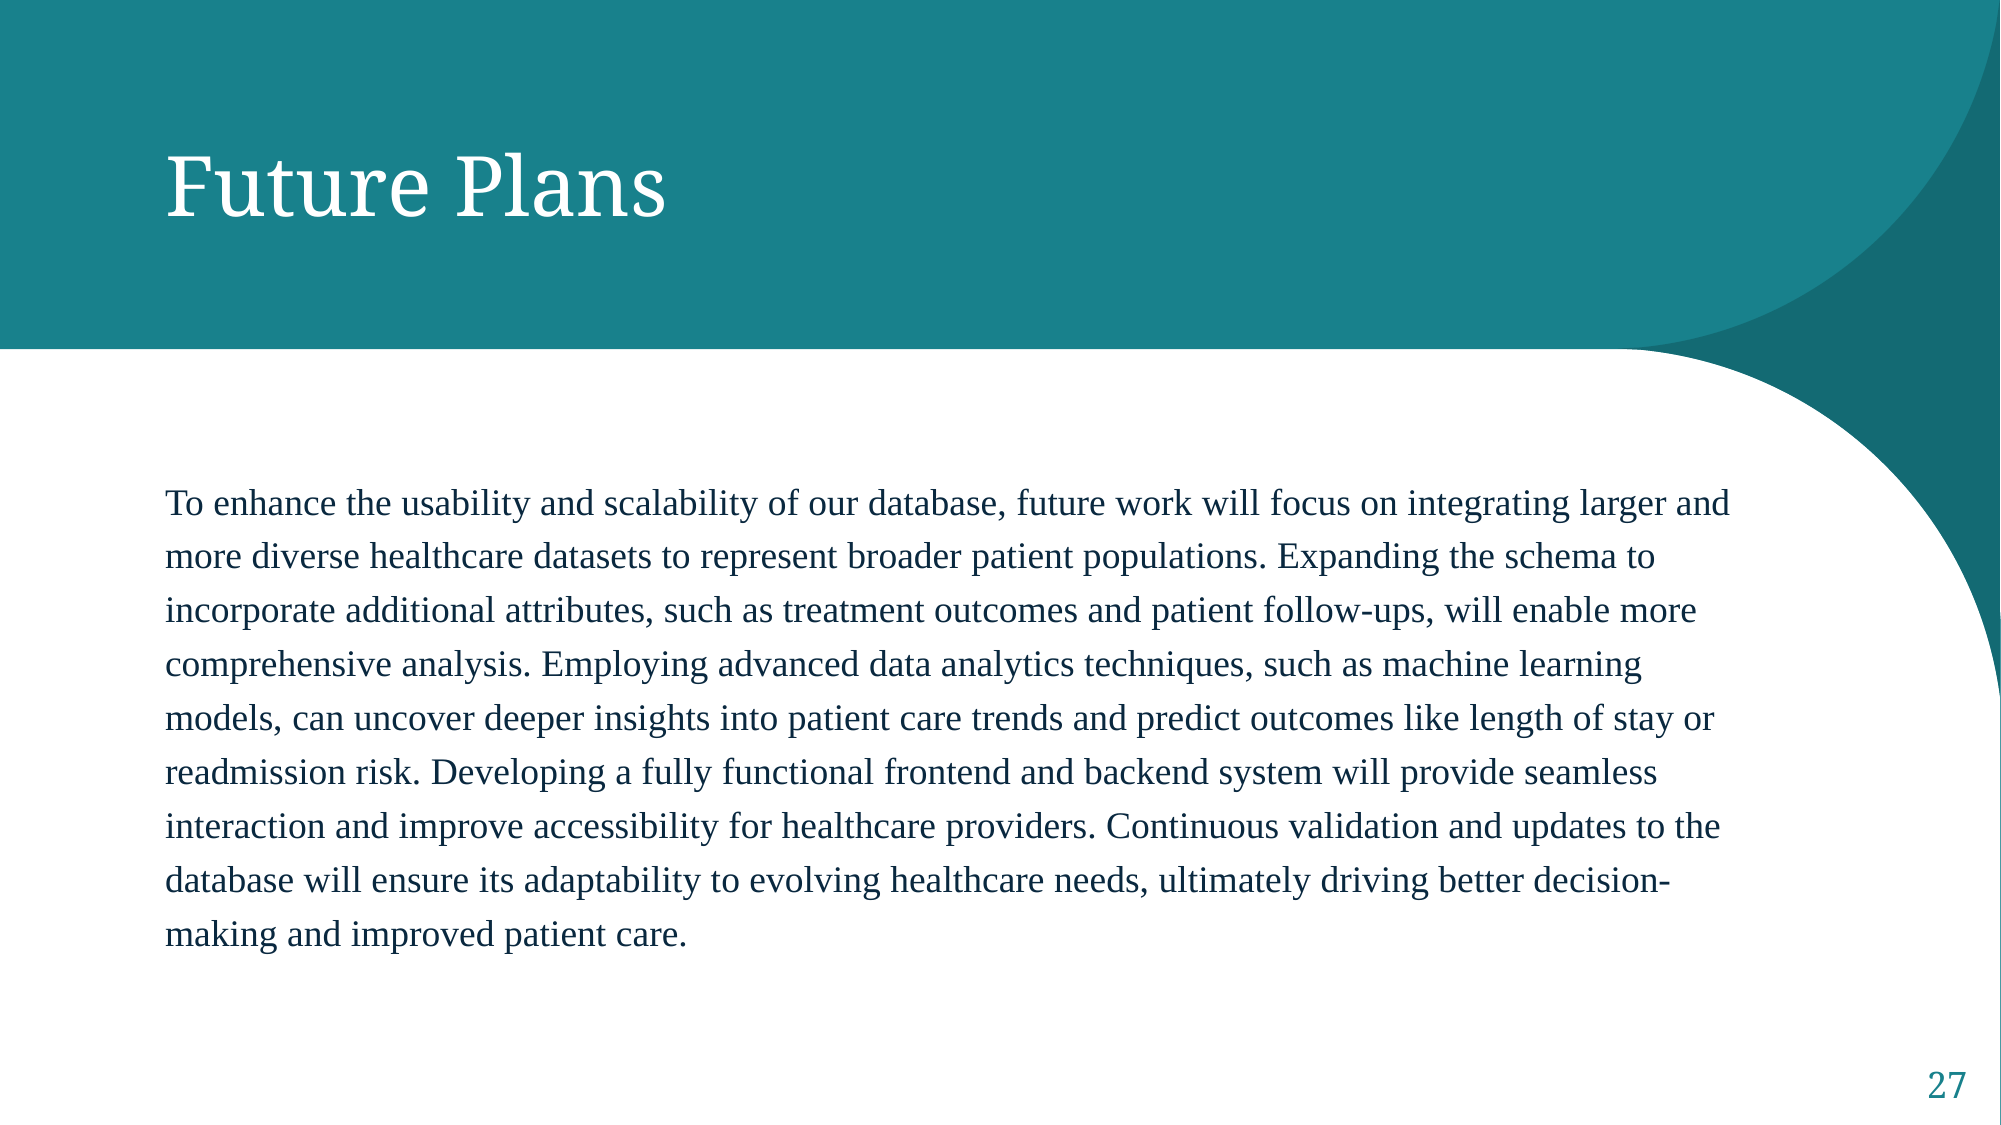

Future Plans
To enhance the usability and scalability of our database, future work will focus on integrating larger and more diverse healthcare datasets to represent broader patient populations. Expanding the schema to incorporate additional attributes, such as treatment outcomes and patient follow-ups, will enable more comprehensive analysis. Employing advanced data analytics techniques, such as machine learning models, can uncover deeper insights into patient care trends and predict outcomes like length of stay or readmission risk. Developing a fully functional frontend and backend system will provide seamless interaction and improve accessibility for healthcare providers. Continuous validation and updates to the database will ensure its adaptability to evolving healthcare needs, ultimately driving better decision-making and improved patient care.

27